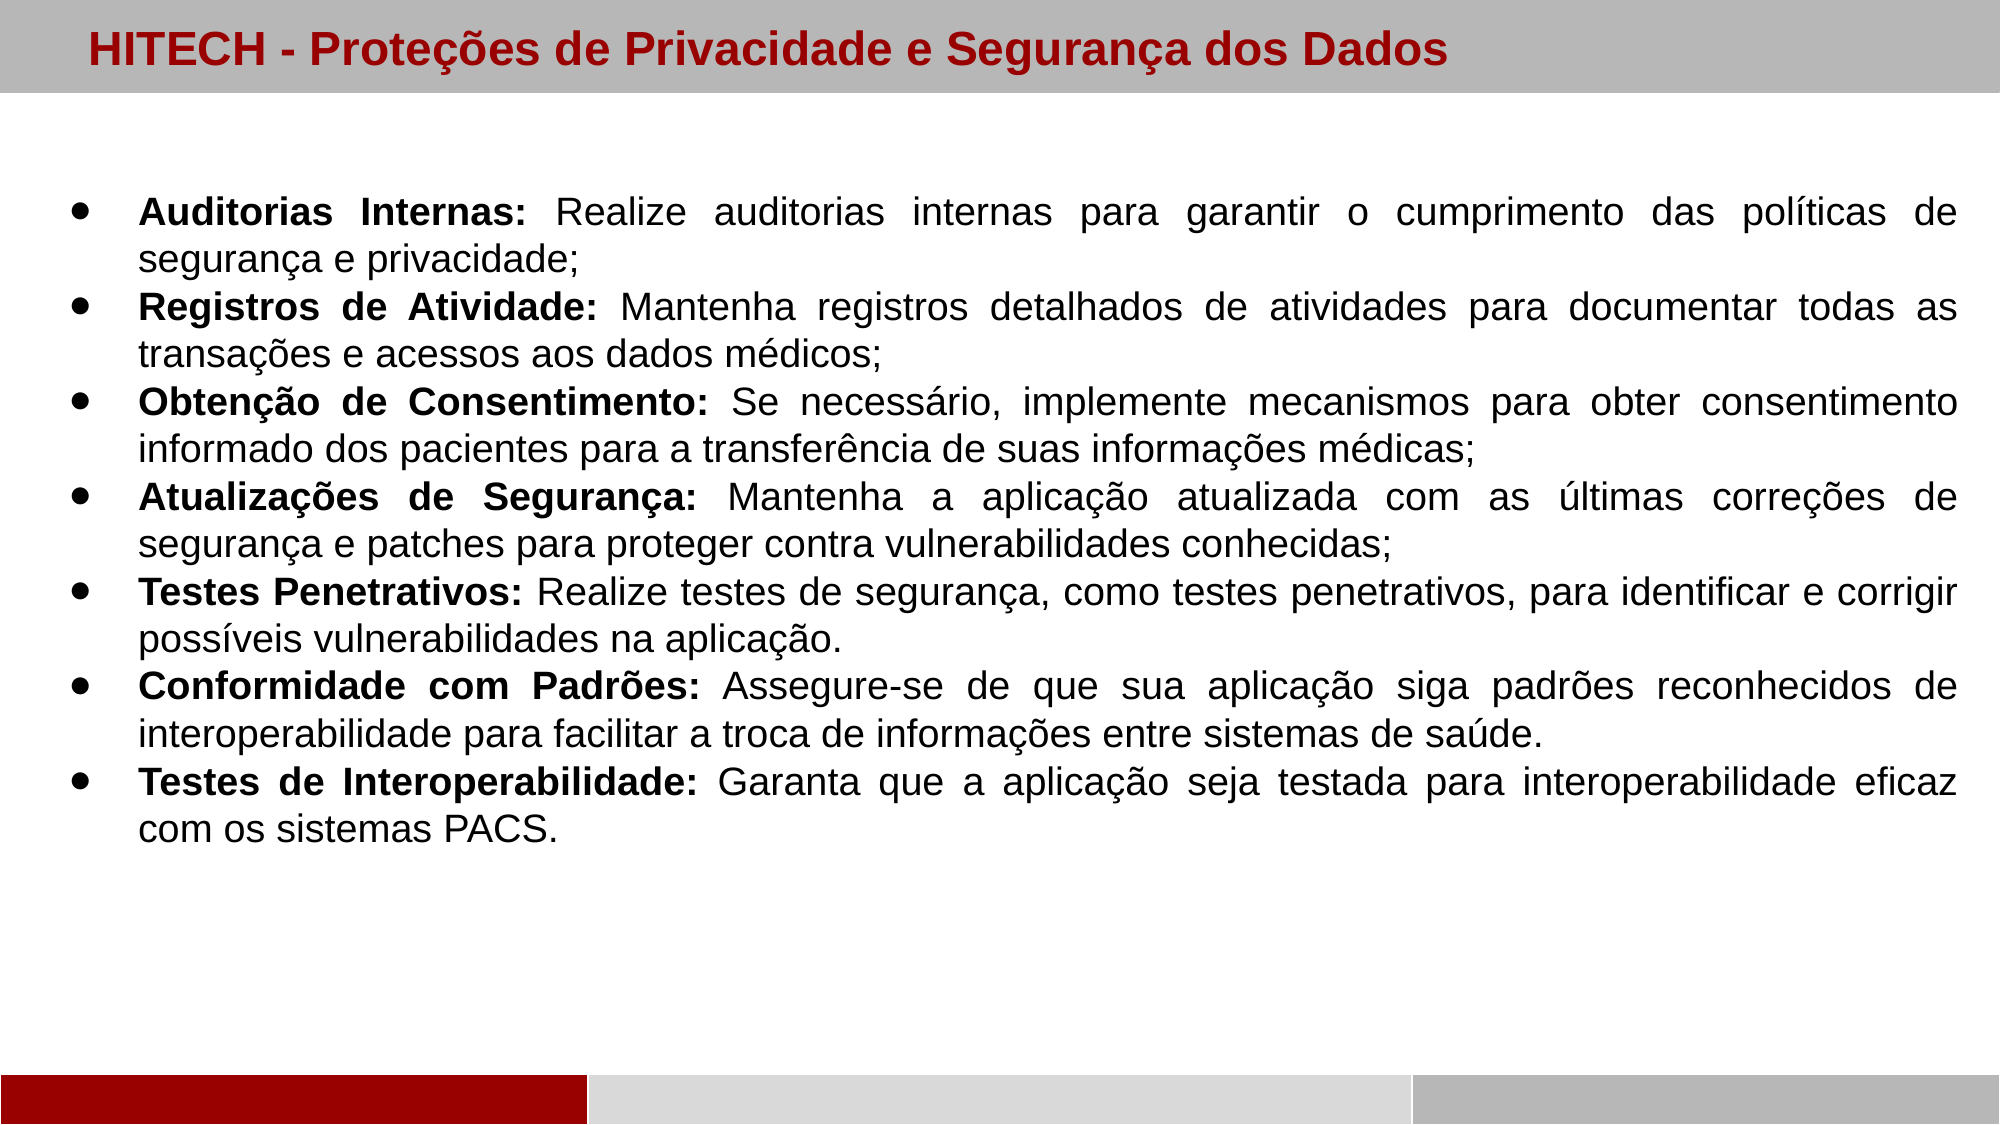

HITECH - Proteções de Privacidade e Segurança dos Dados

Auditorias Internas: Realize auditorias internas para garantir o cumprimento das políticas de segurança e privacidade;
Registros de Atividade: Mantenha registros detalhados de atividades para documentar todas as transações e acessos aos dados médicos;
Obtenção de Consentimento: Se necessário, implemente mecanismos para obter consentimento informado dos pacientes para a transferência de suas informações médicas;
Atualizações de Segurança: Mantenha a aplicação atualizada com as últimas correções de segurança e patches para proteger contra vulnerabilidades conhecidas;
Testes Penetrativos: Realize testes de segurança, como testes penetrativos, para identificar e corrigir possíveis vulnerabilidades na aplicação.
Conformidade com Padrões: Assegure-se de que sua aplicação siga padrões reconhecidos de interoperabilidade para facilitar a troca de informações entre sistemas de saúde.
Testes de Interoperabilidade: Garanta que a aplicação seja testada para interoperabilidade eficaz com os sistemas PACS.